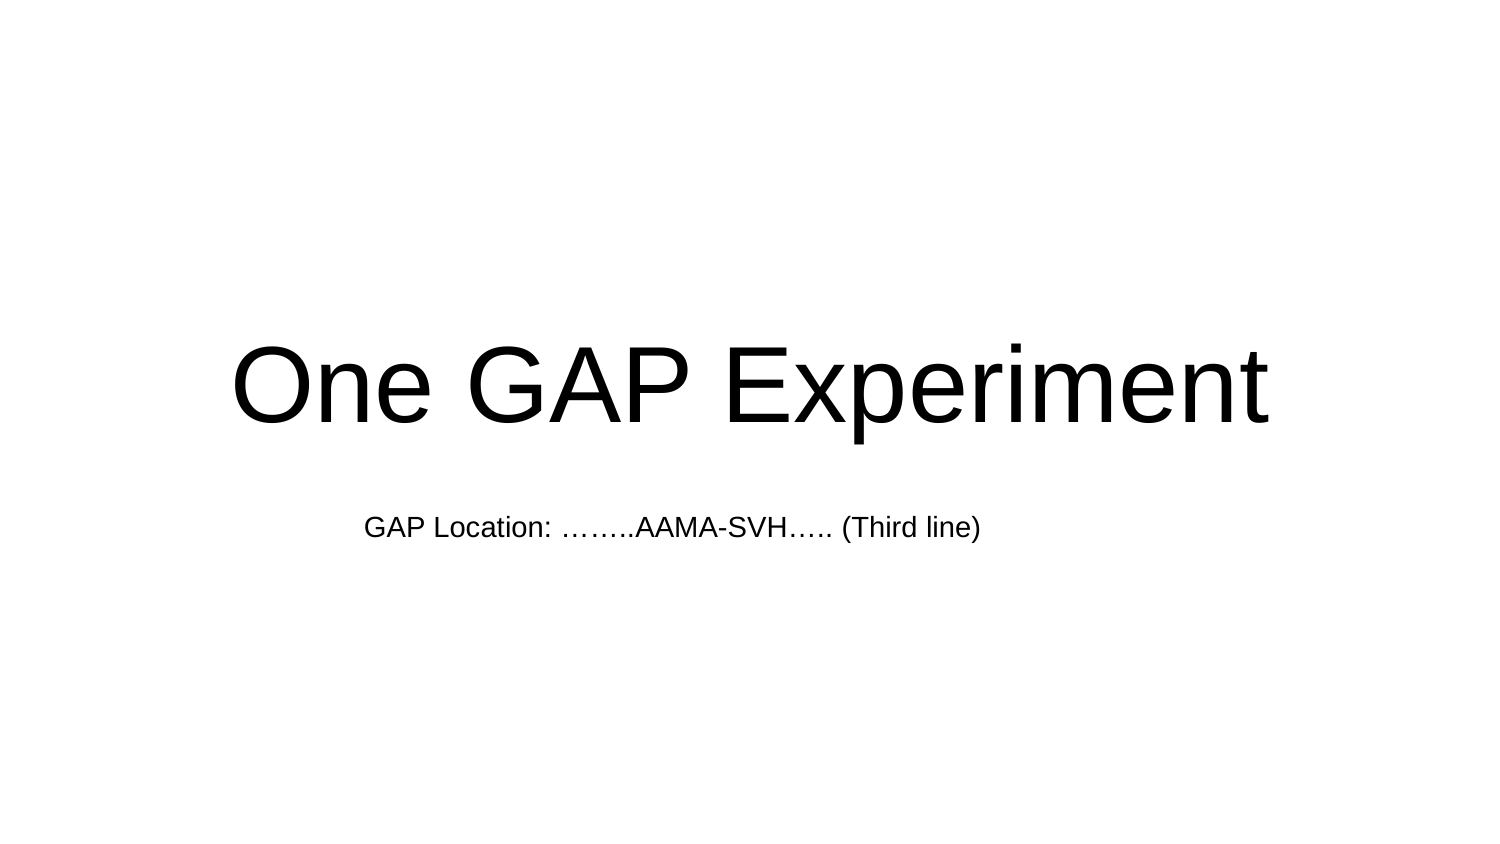

# One GAP Experiment
GAP Location: ……..AAMA-SVH….. (Third line)